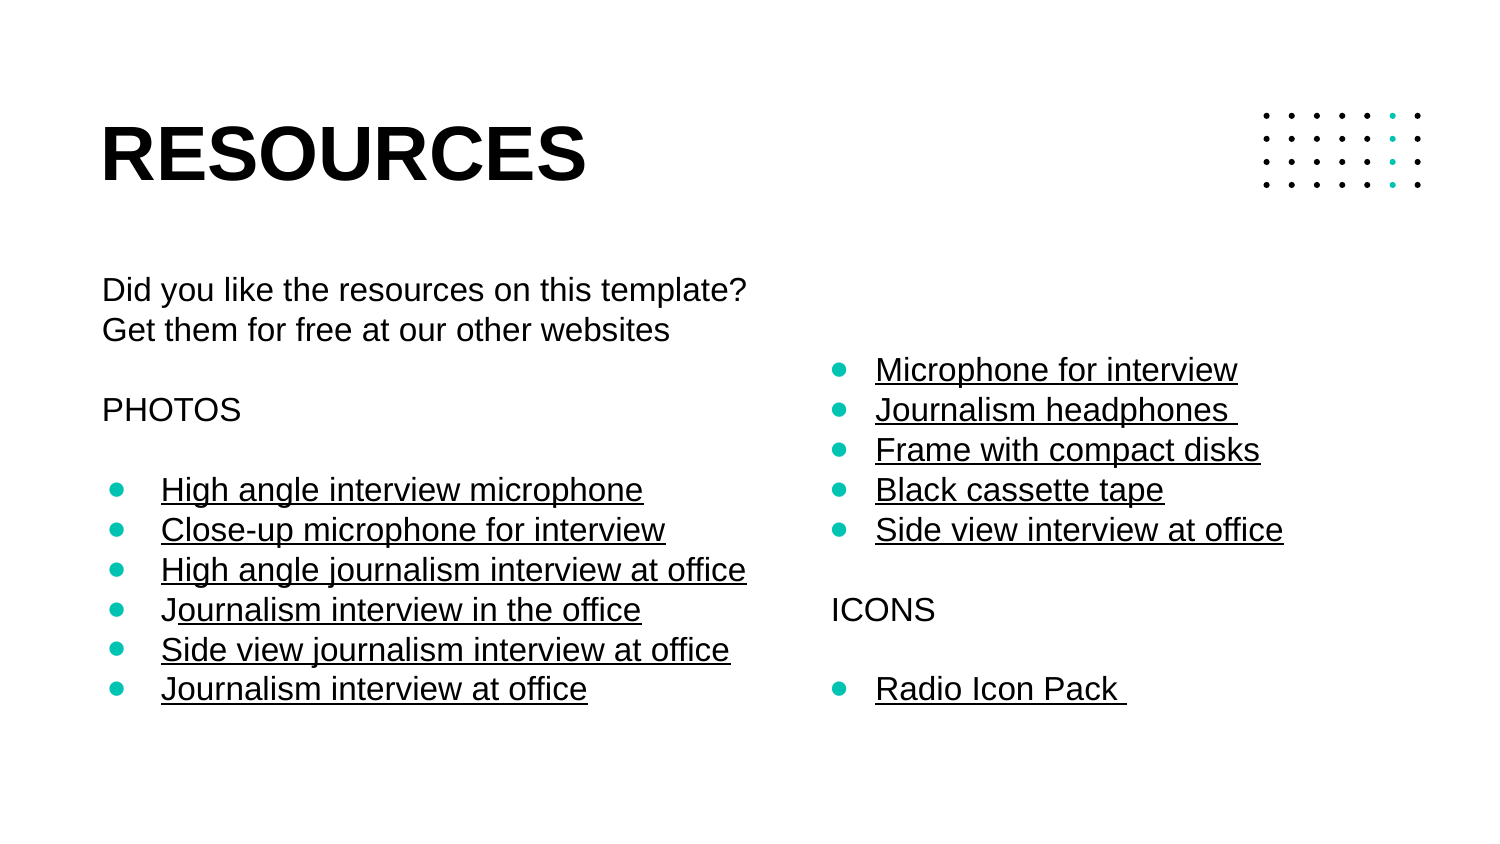

# RESOURCES

Did you like the resources on this template? Get them for free at our other websites

PHOTOS

High angle interview microphone
Close-up microphone for interview
High angle journalism interview at office
Journalism interview in the office
Side view journalism interview at office
Journalism interview at office

Microphone for interview
Journalism headphones
Frame with compact disks
Black cassette tape
Side view interview at office

ICONS

Radio Icon Pack